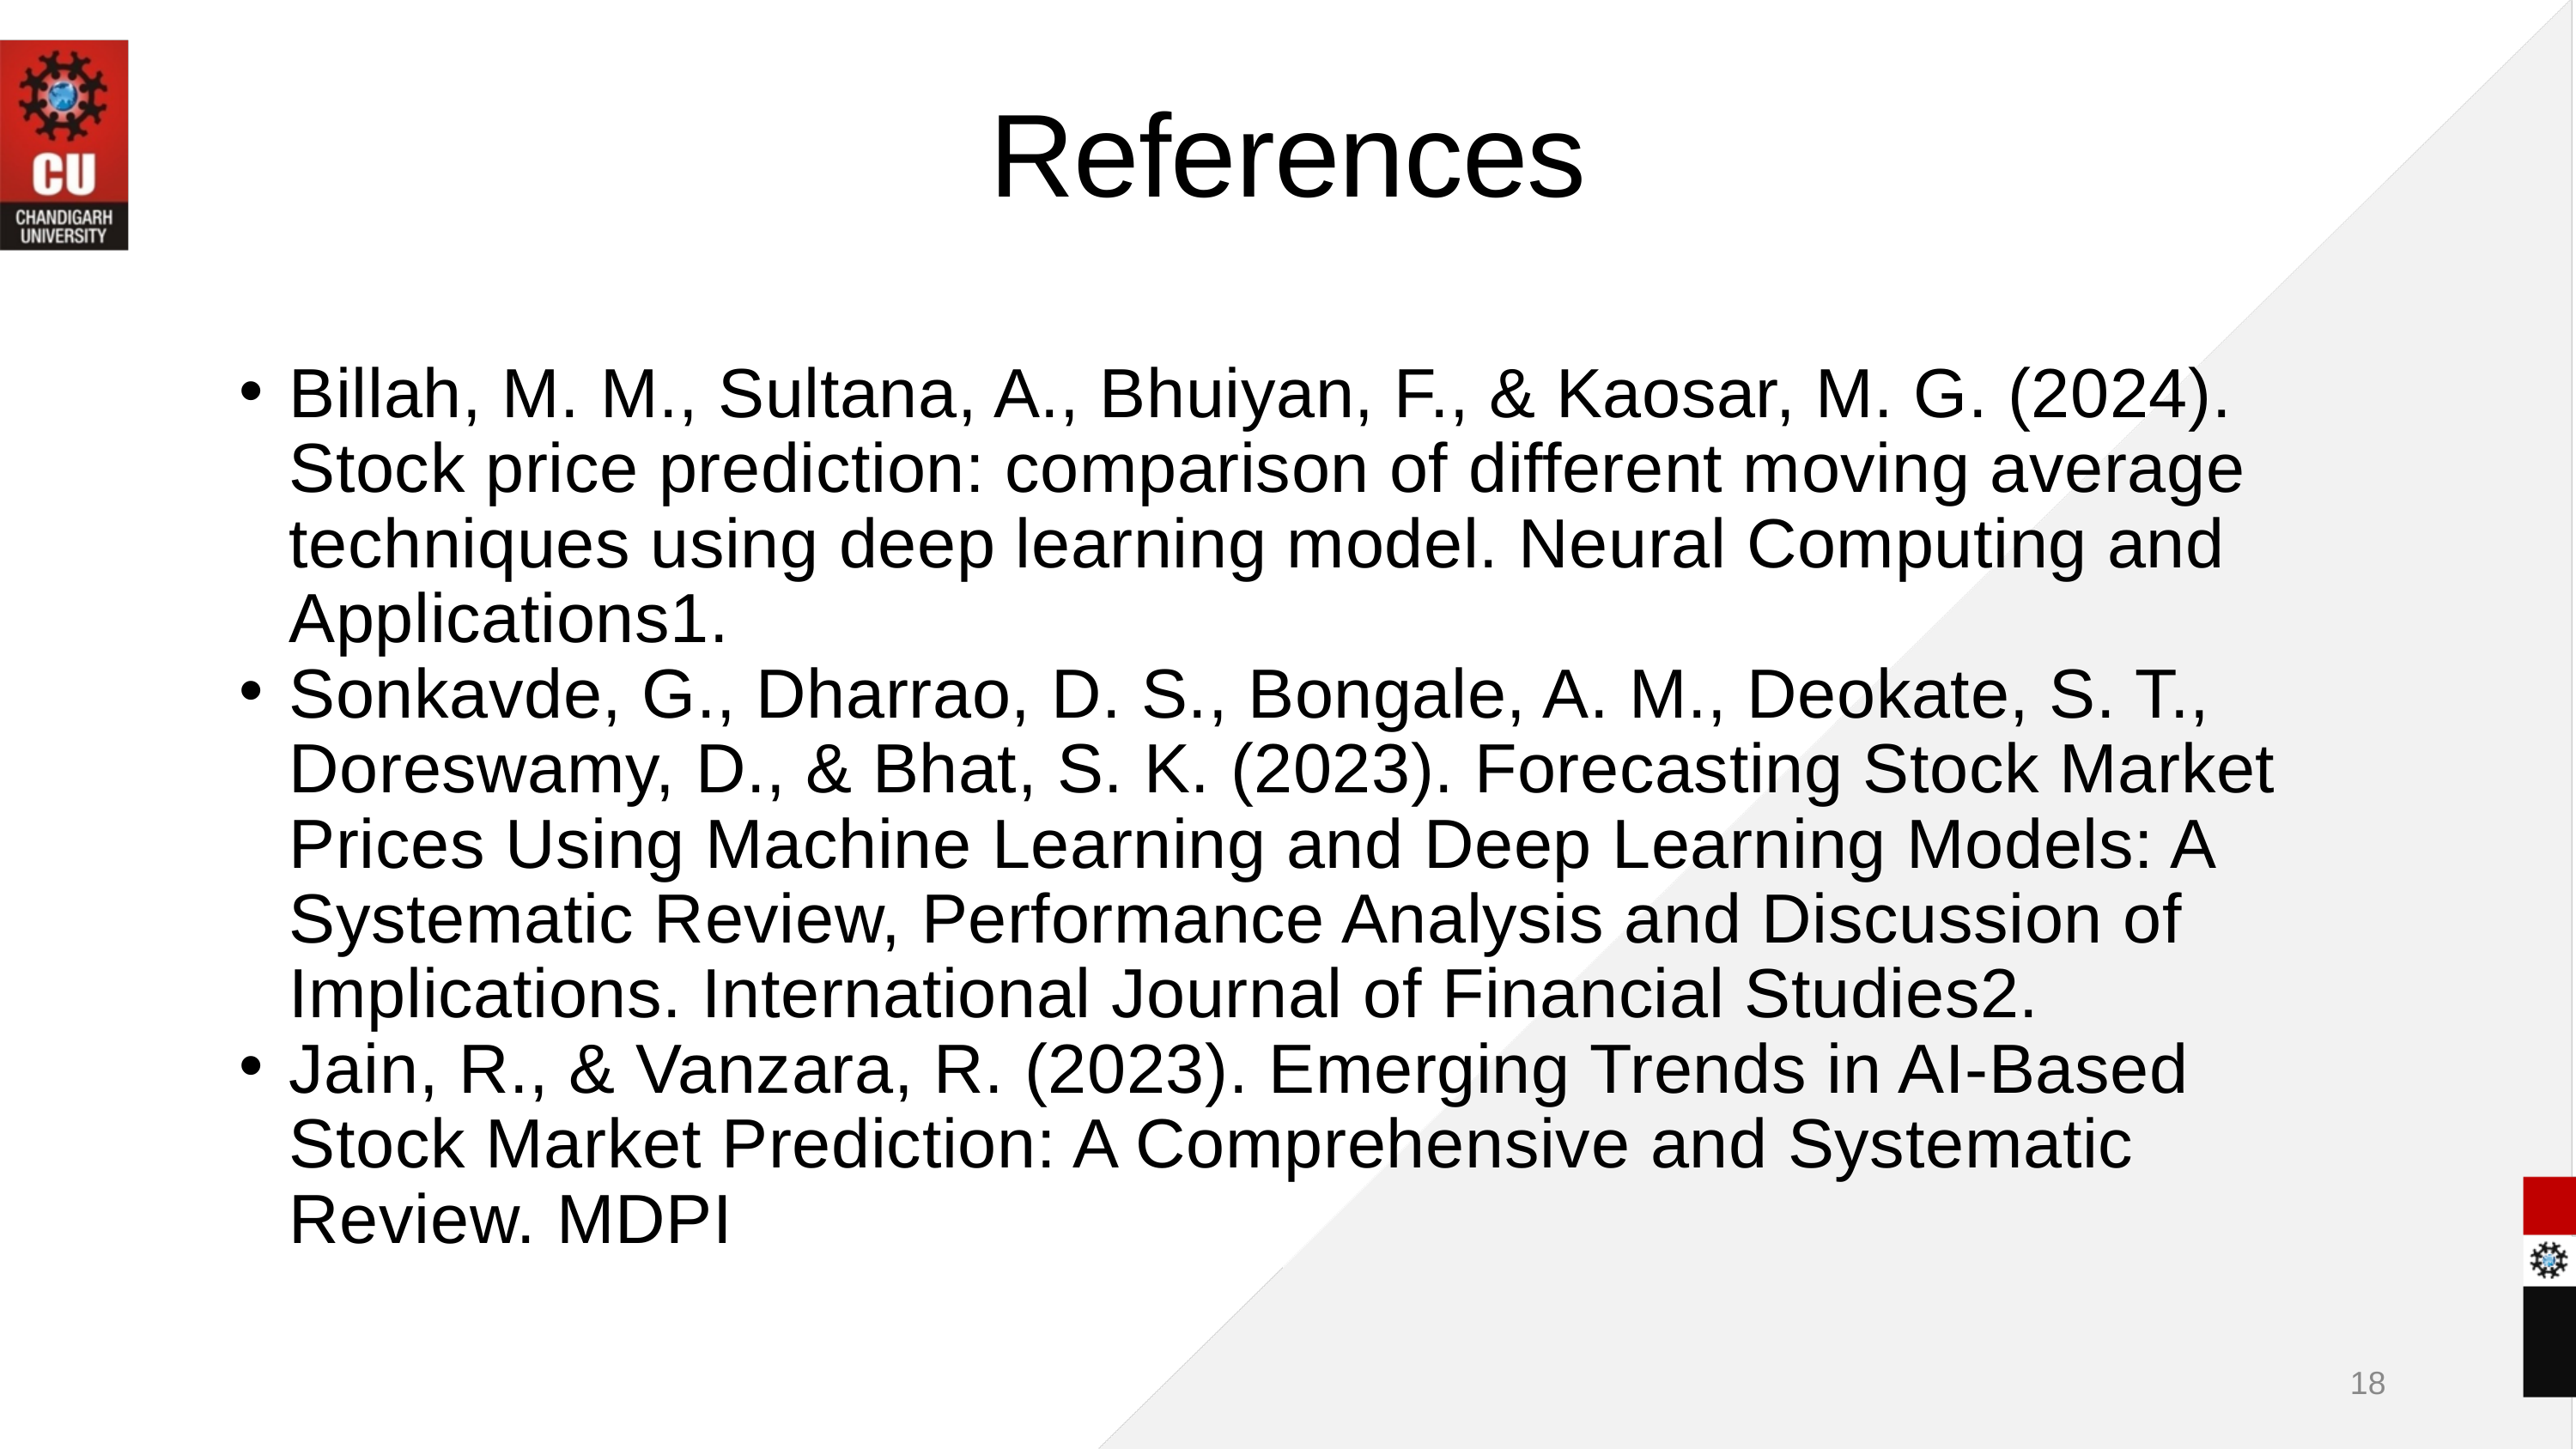

References
Billah, M. M., Sultana, A., Bhuiyan, F., & Kaosar, M. G. (2024). Stock price prediction: comparison of different moving average techniques using deep learning model. Neural Computing and Applications1.
Sonkavde, G., Dharrao, D. S., Bongale, A. M., Deokate, S. T., Doreswamy, D., & Bhat, S. K. (2023). Forecasting Stock Market Prices Using Machine Learning and Deep Learning Models: A Systematic Review, Performance Analysis and Discussion of Implications. International Journal of Financial Studies2.
Jain, R., & Vanzara, R. (2023). Emerging Trends in AI-Based Stock Market Prediction: A Comprehensive and Systematic Review. MDPI
18